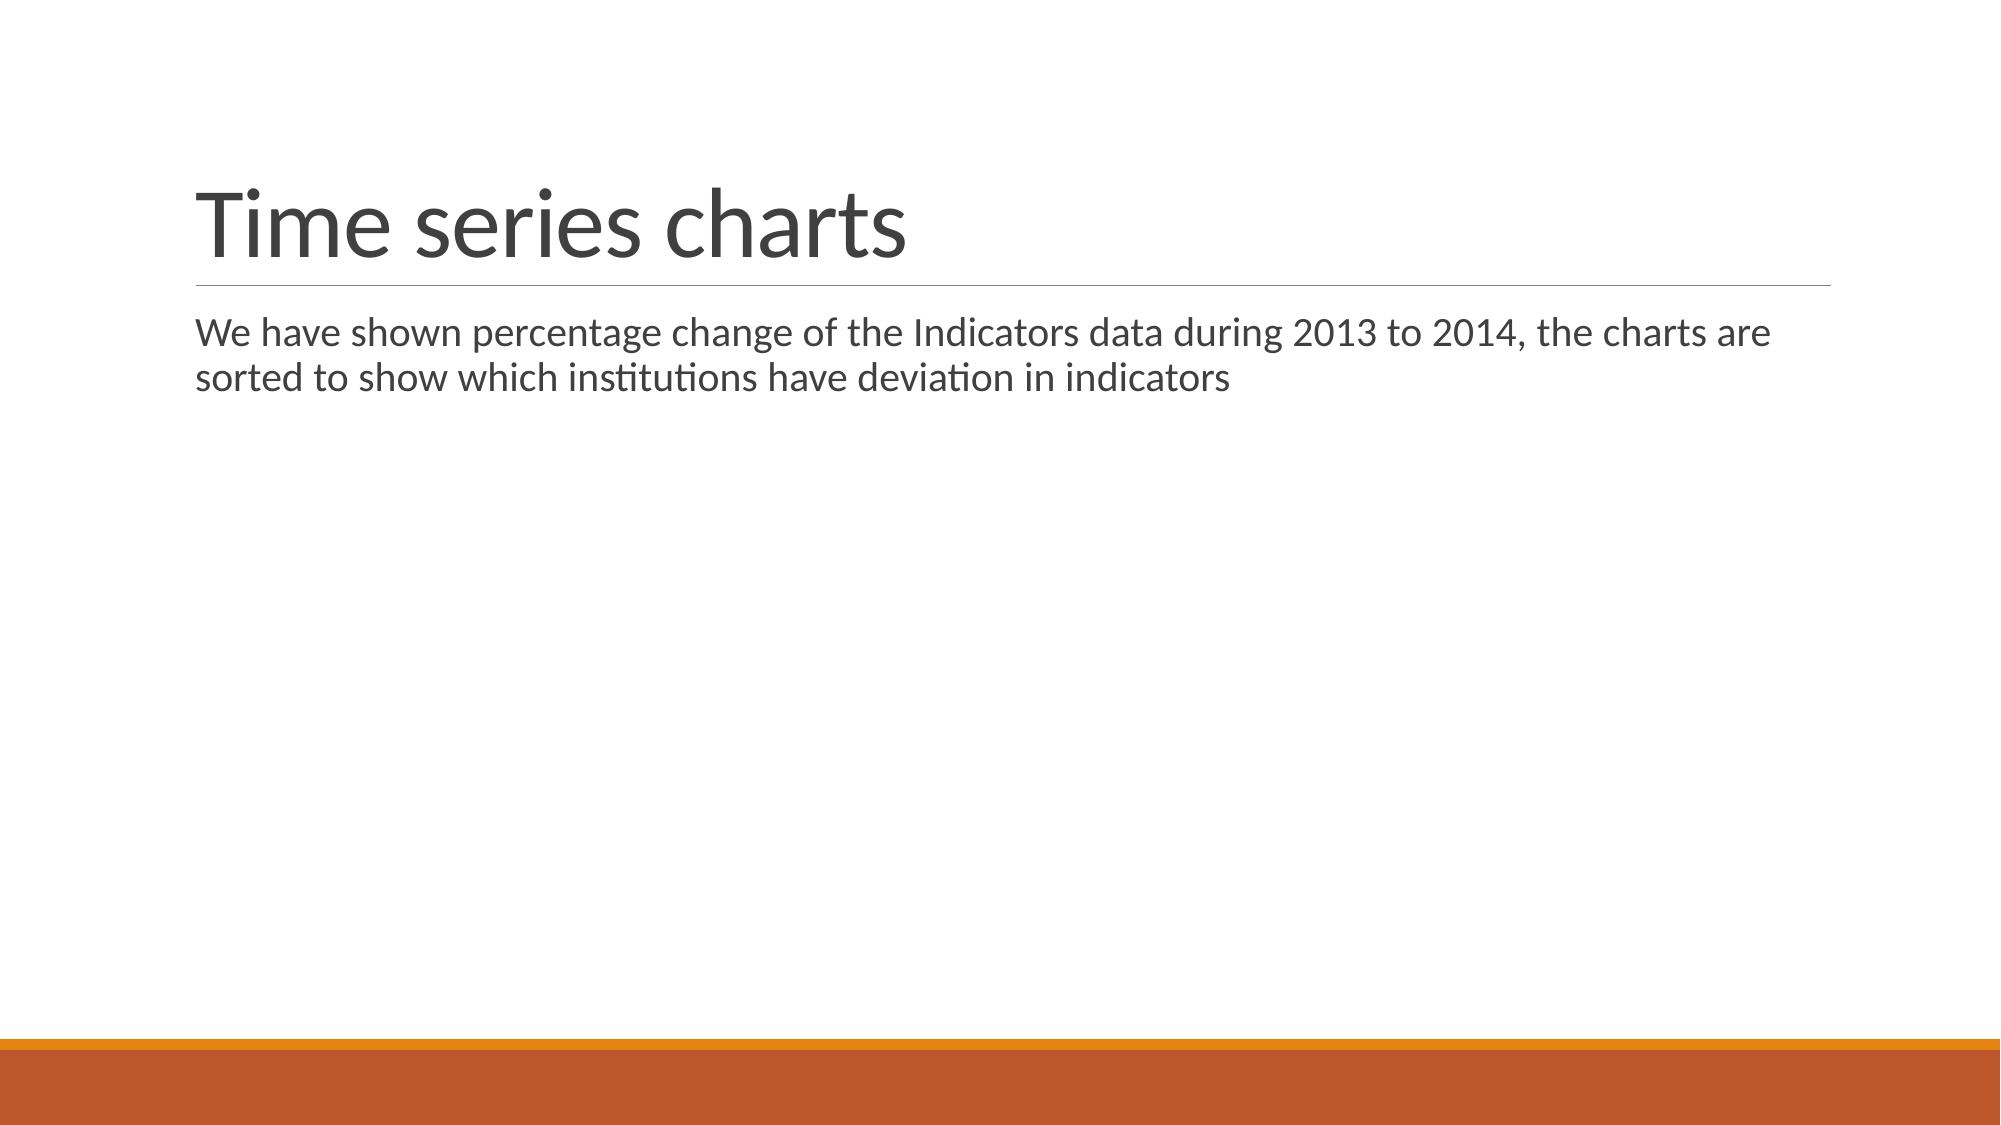

# Time series charts
We have shown percentage change of the Indicators data during 2013 to 2014, the charts are sorted to show which institutions have deviation in indicators